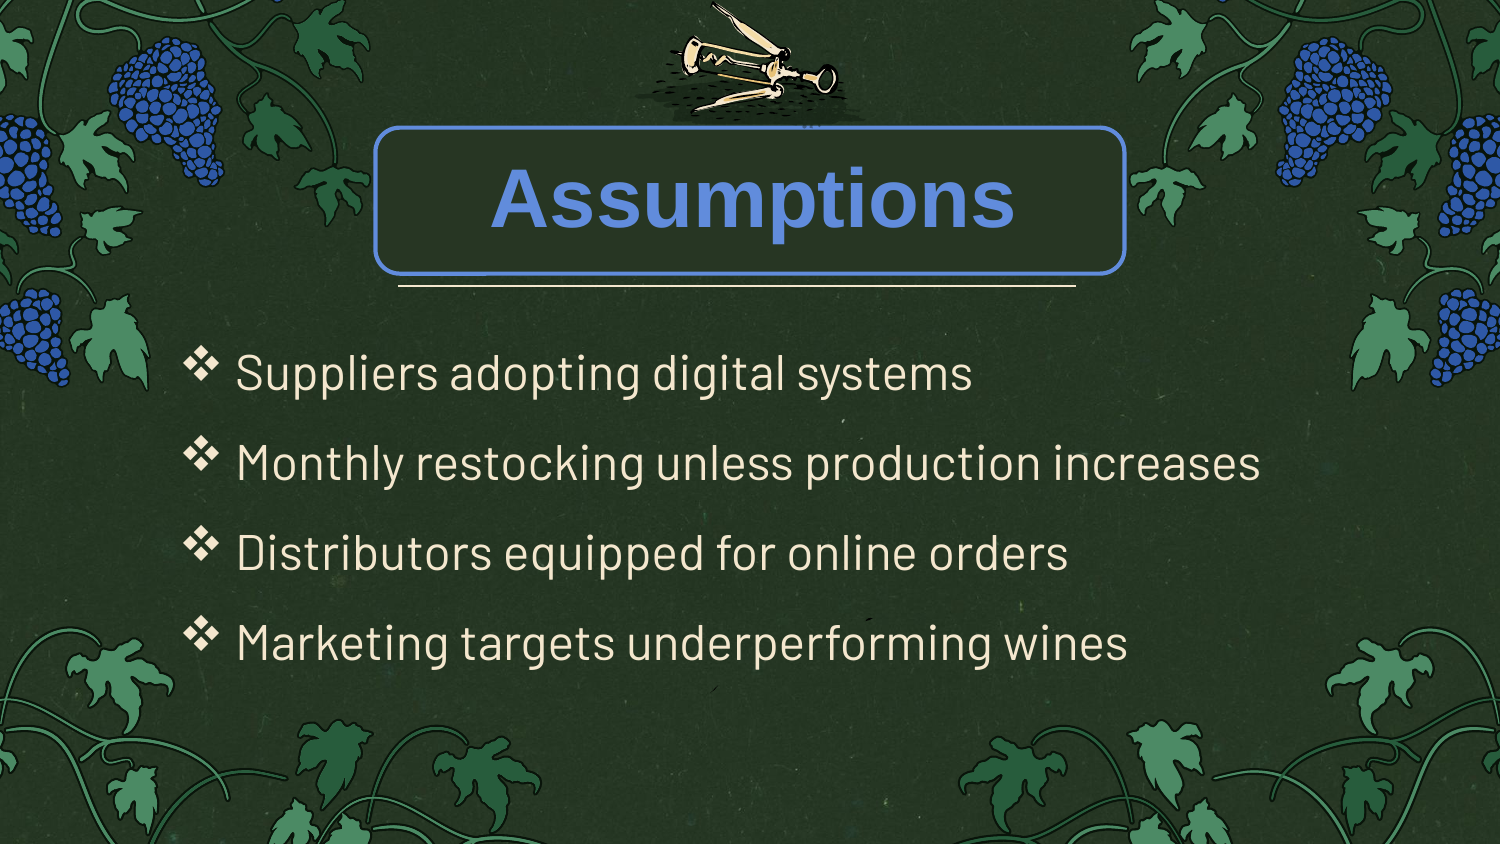

Assumptions
Suppliers adopting digital systems
Monthly restocking unless production increases
Distributors equipped for online orders
Marketing targets underperforming wines